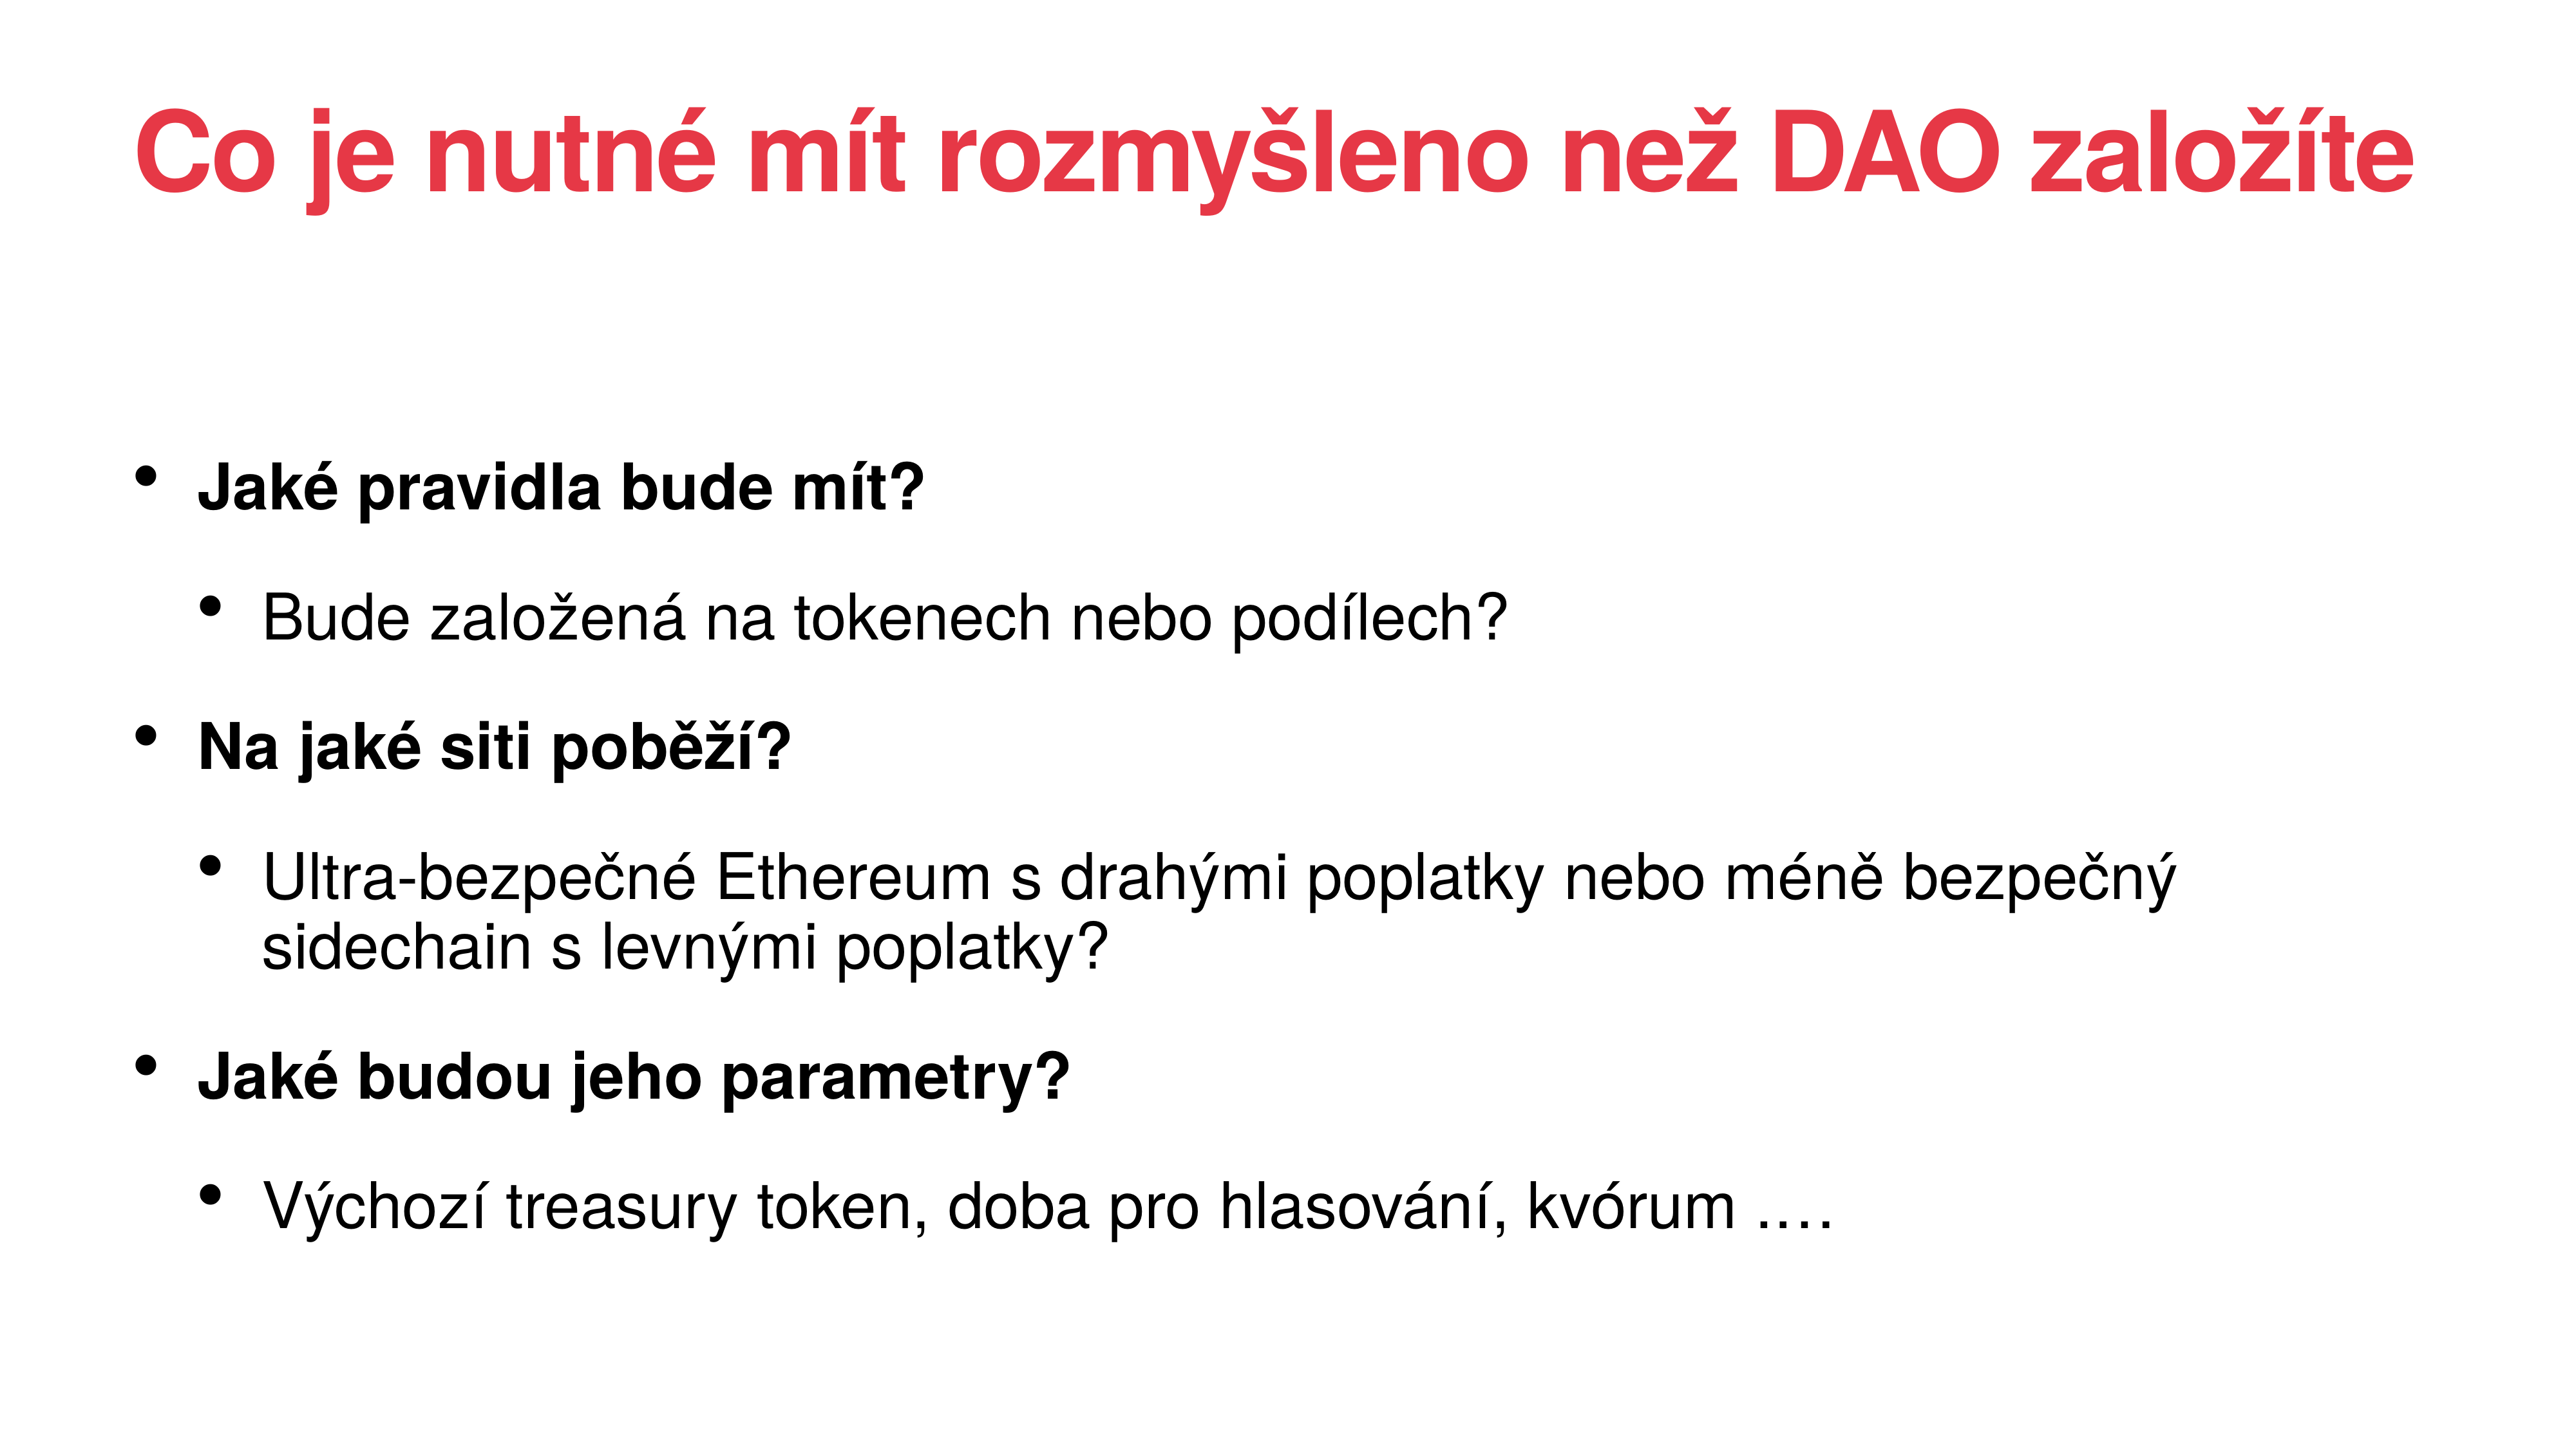

# Co je nutné mít rozmyšleno než DAO založíte
Jaké pravidla bude mít?
Bude založená na tokenech nebo podílech?
Na jaké siti poběží?
Ultra-bezpečné Ethereum s drahými poplatky nebo méně bezpečný sidechain s levnými poplatky?
Jaké budou jeho parametry?
Výchozí treasury token, doba pro hlasování, kvórum .…